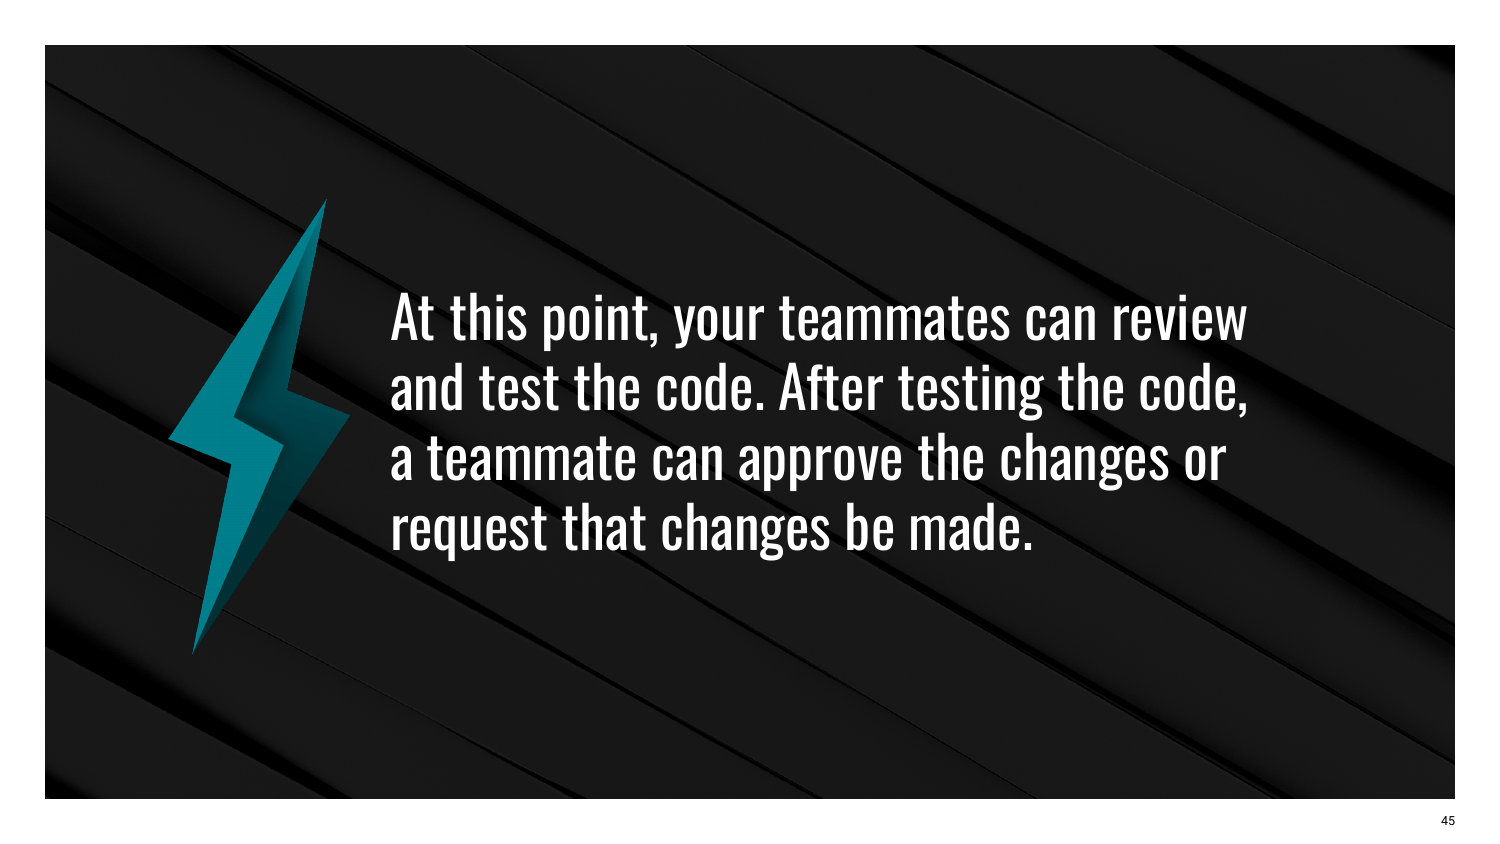

# At this point, your teammates can review and test the code. After testing the code, a teammate can approve the changes or request that changes be made.